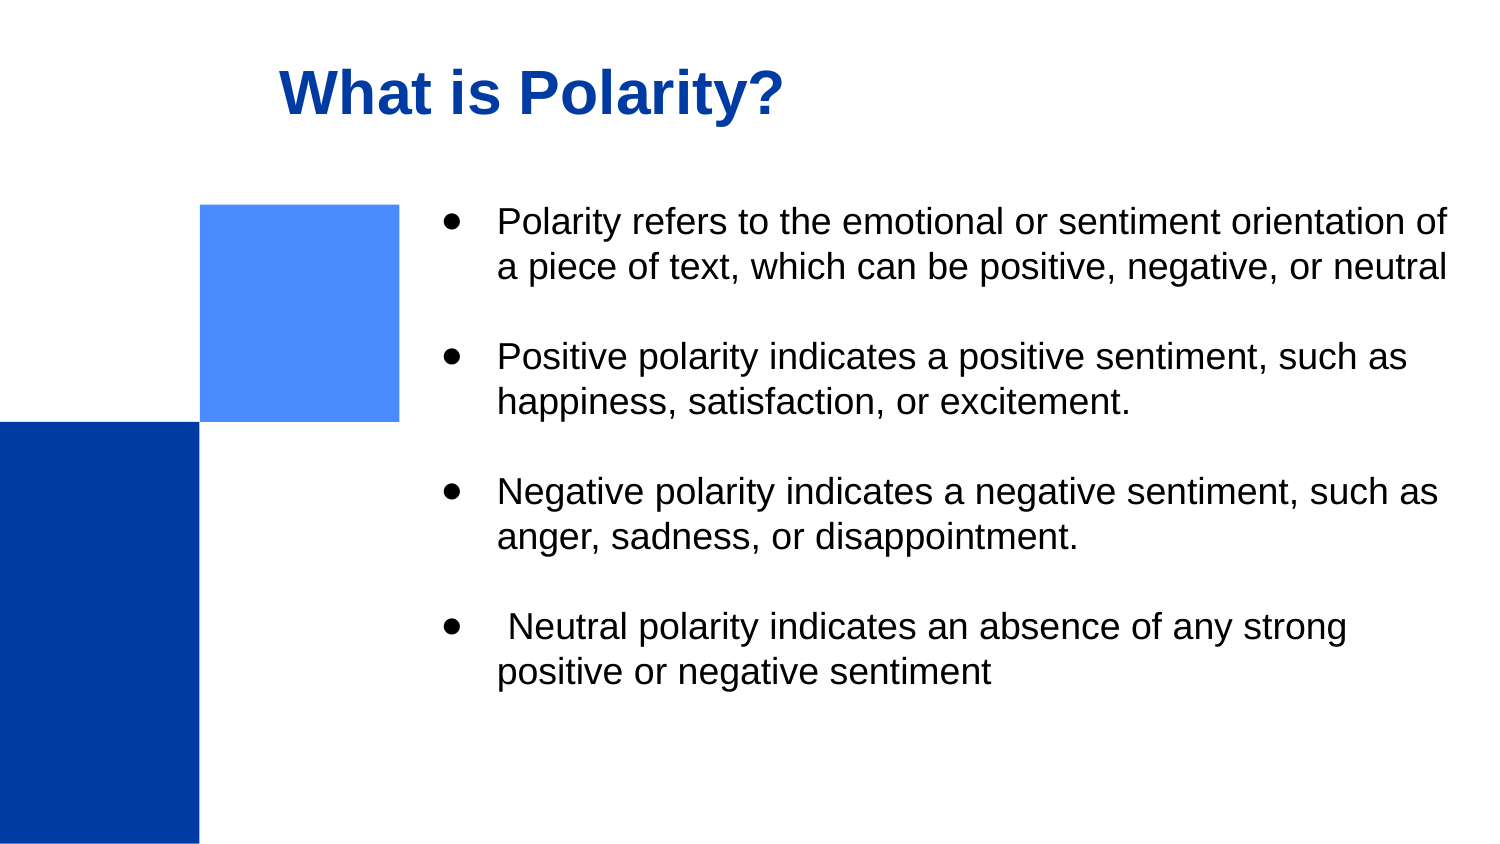

# What is Polarity?

Polarity refers to the emotional or sentiment orientation of a piece of text, which can be positive, negative, or neutral

Positive polarity indicates a positive sentiment, such as happiness, satisfaction, or excitement.

Negative polarity indicates a negative sentiment, such as anger, sadness, or disappointment.

 Neutral polarity indicates an absence of any strong positive or negative sentiment